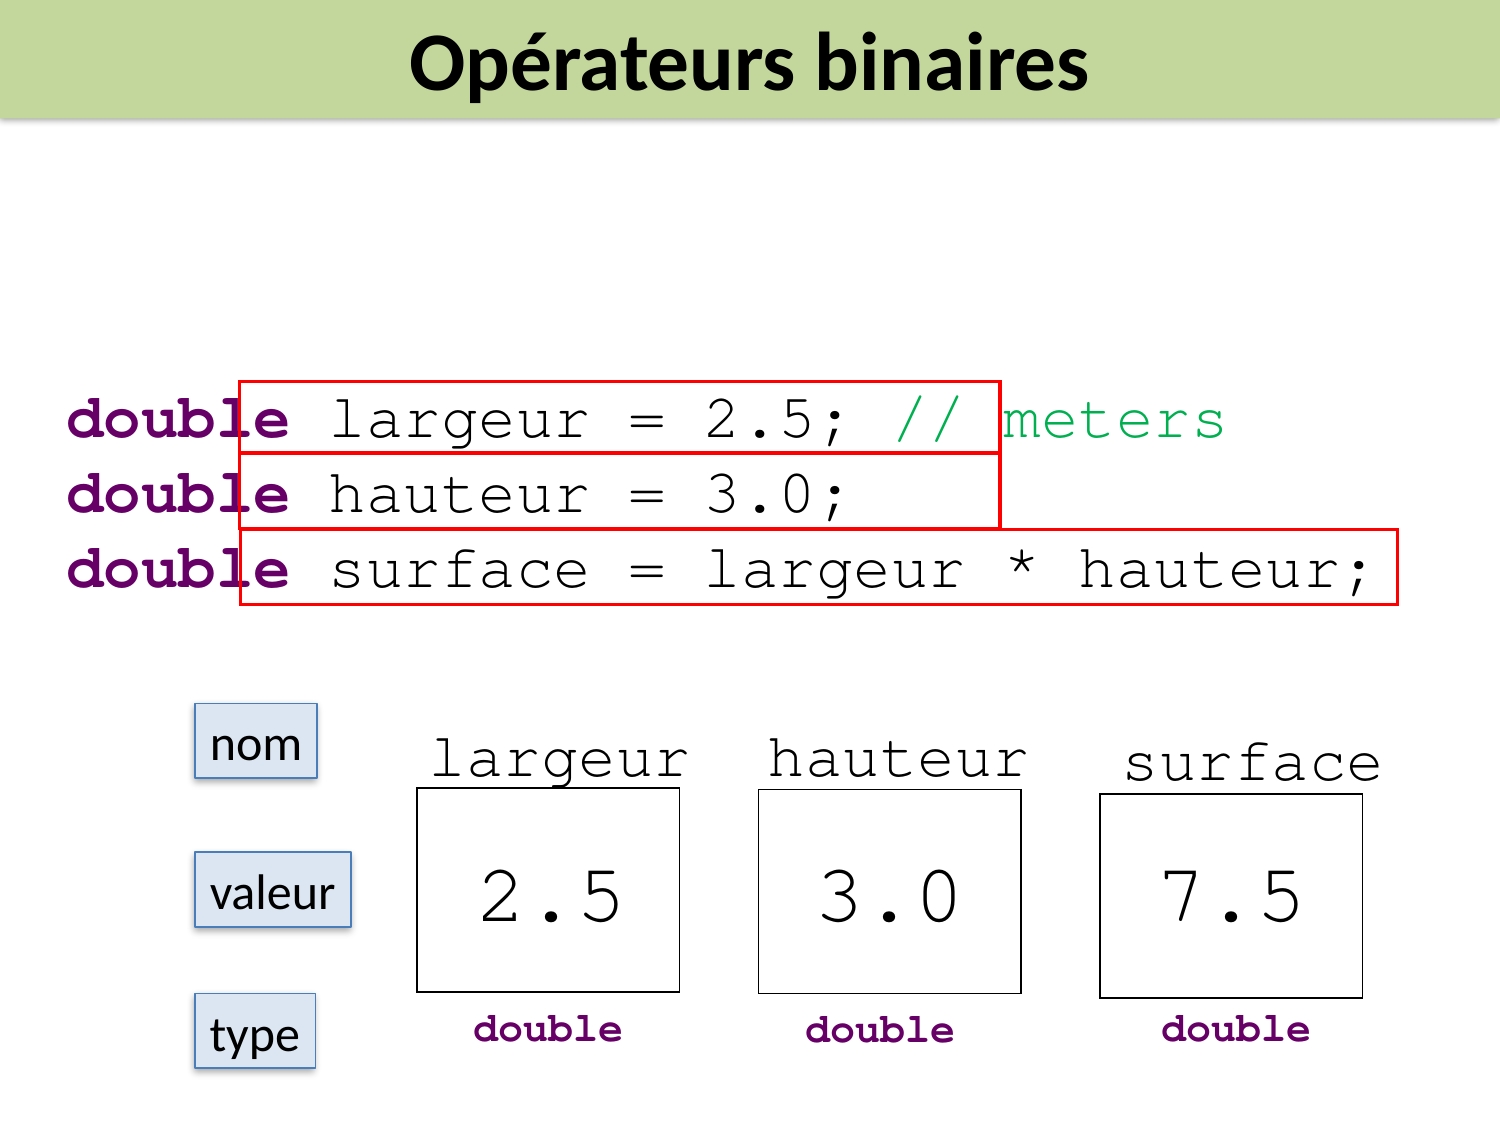

Opérateurs binaires
double largeur = 2.5; // meters
double hauteur = 3.0;
double surface = largeur * hauteur;

nom
largeur
hauteur
surface

2.5
3.0
7.5
valeur
double
double
type
double